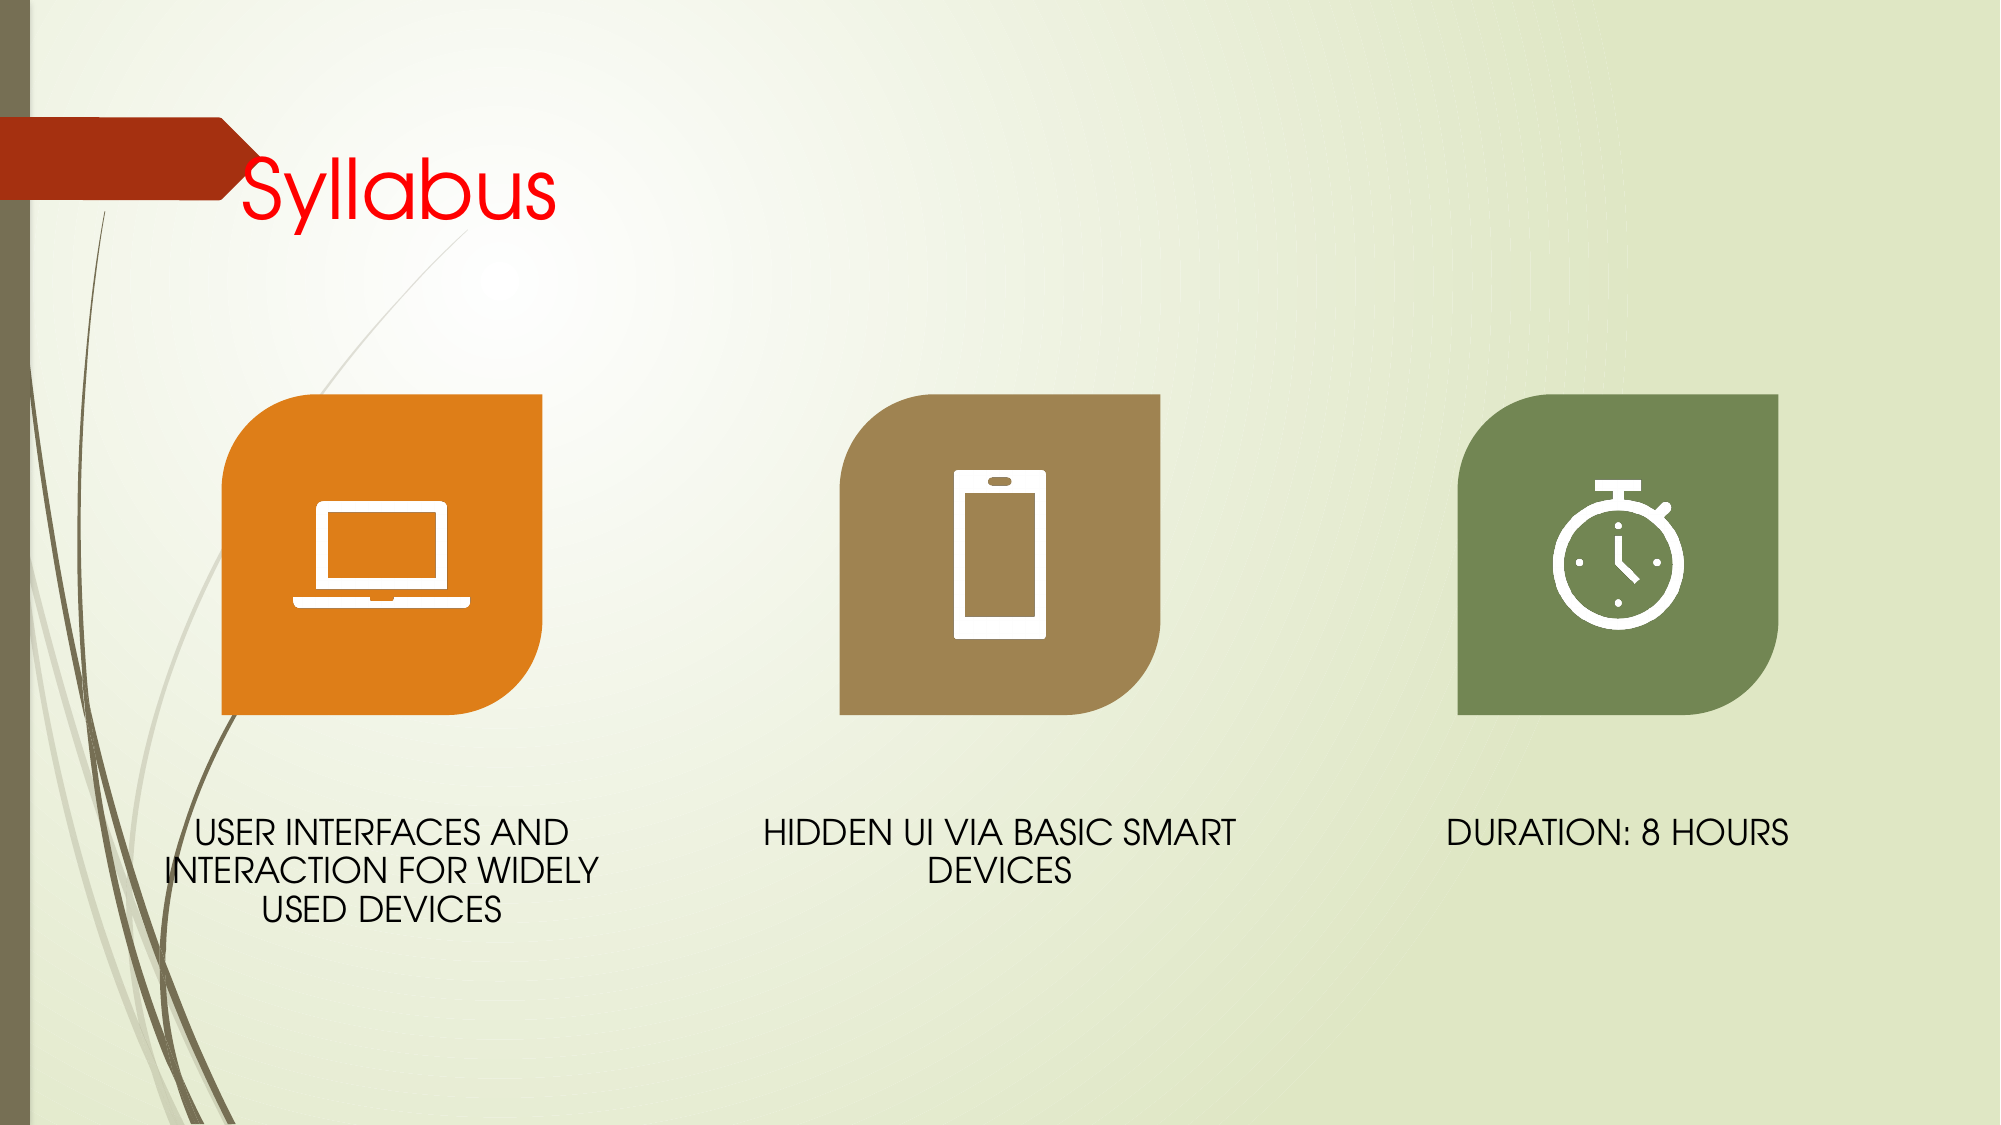

# Syllabus
User Interfaces and Interaction for Widely Used Devices
Hidden UI Via Basic Smart Devices
Duration: 8 Hours